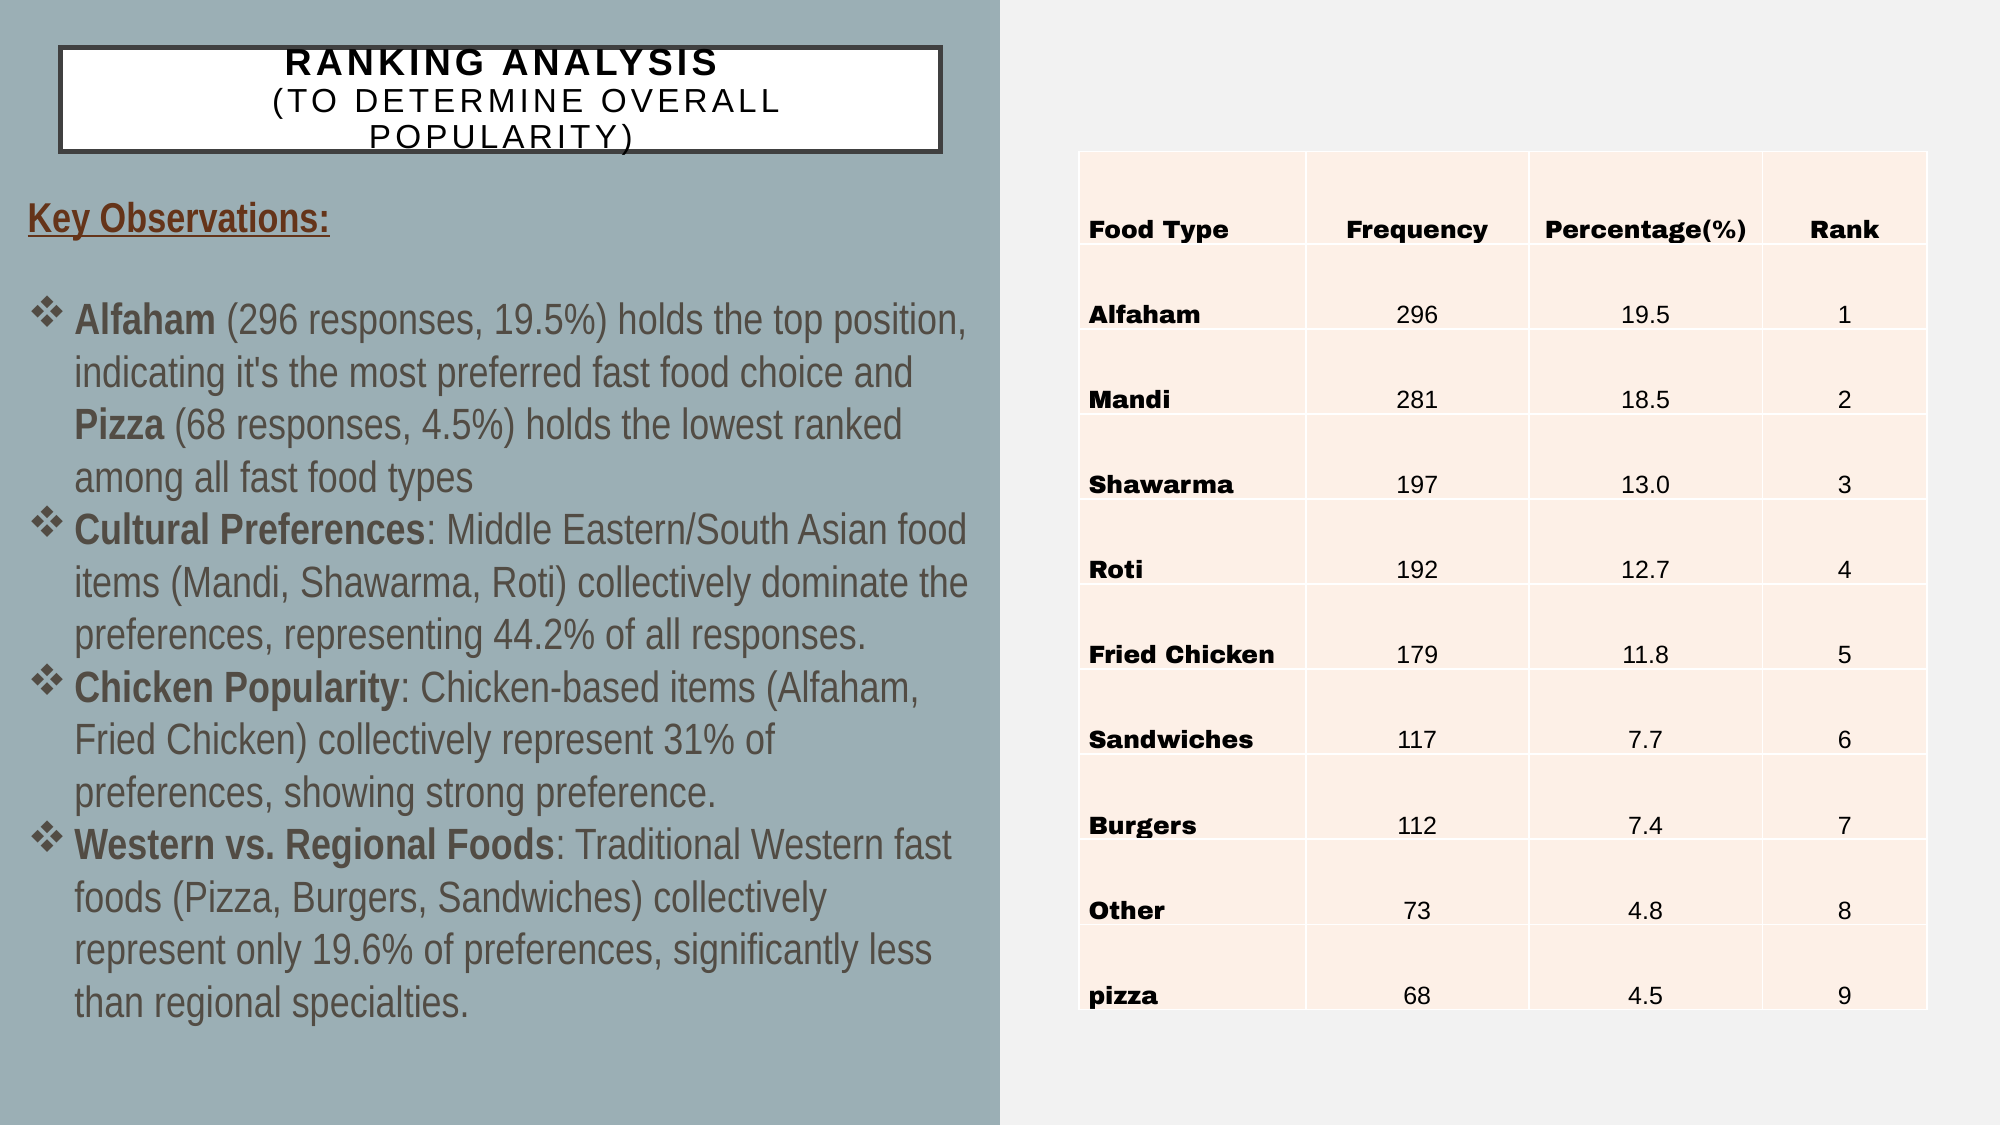

Ranking analysis
    (to determine overall popularity)

| Food Type | Frequency | Percentage(%) | Rank |
| --- | --- | --- | --- |
| Alfaham | 296 | 19.5 | 1 |
| Mandi | 281 | 18.5 | 2 |
| Shawarma | 197 | 13.0 | 3 |
| Roti | 192 | 12.7 | 4 |
| Fried Chicken | 179 | 11.8 | 5 |
| Sandwiches | 117 | 7.7 | 6 |
| Burgers | 112 | 7.4 | 7 |
| Other | 73 | 4.8 | 8 |
| pizza | 68 | 4.5 | 9 |
Key Observations:

Alfaham (296 responses, 19.5%) holds the top position, indicating it's the most preferred fast food choice and Pizza (68 responses, 4.5%) holds the lowest ranked among all fast food types
Cultural Preferences: Middle Eastern/South Asian food items (Mandi, Shawarma, Roti) collectively dominate the preferences, representing 44.2% of all responses.
Chicken Popularity: Chicken-based items (Alfaham, Fried Chicken) collectively represent 31% of preferences, showing strong preference.
Western vs. Regional Foods: Traditional Western fast foods (Pizza, Burgers, Sandwiches) collectively represent only 19.6% of preferences, significantly less than regional specialties.